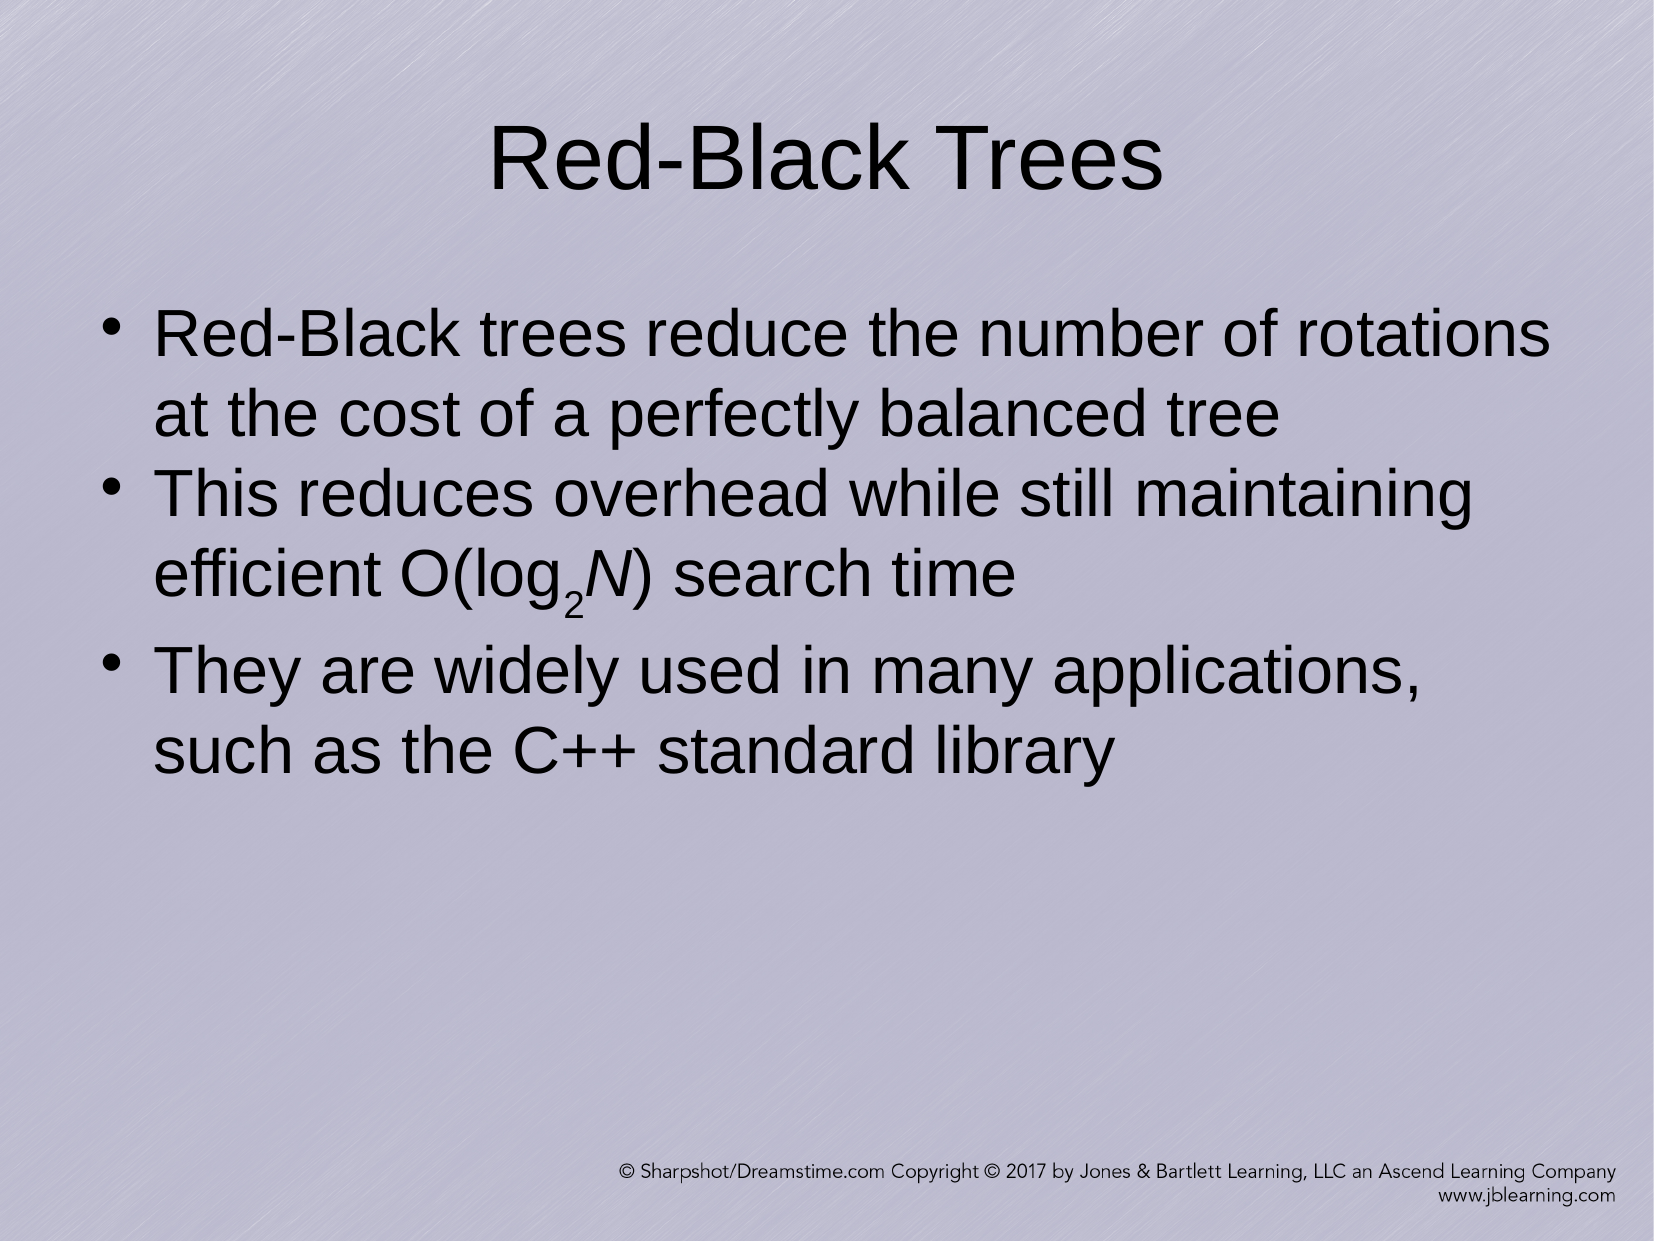

Red-Black Trees
Red-Black trees reduce the number of rotations at the cost of a perfectly balanced tree
This reduces overhead while still maintaining efficient O(log2N) search time
They are widely used in many applications, such as the C++ standard library